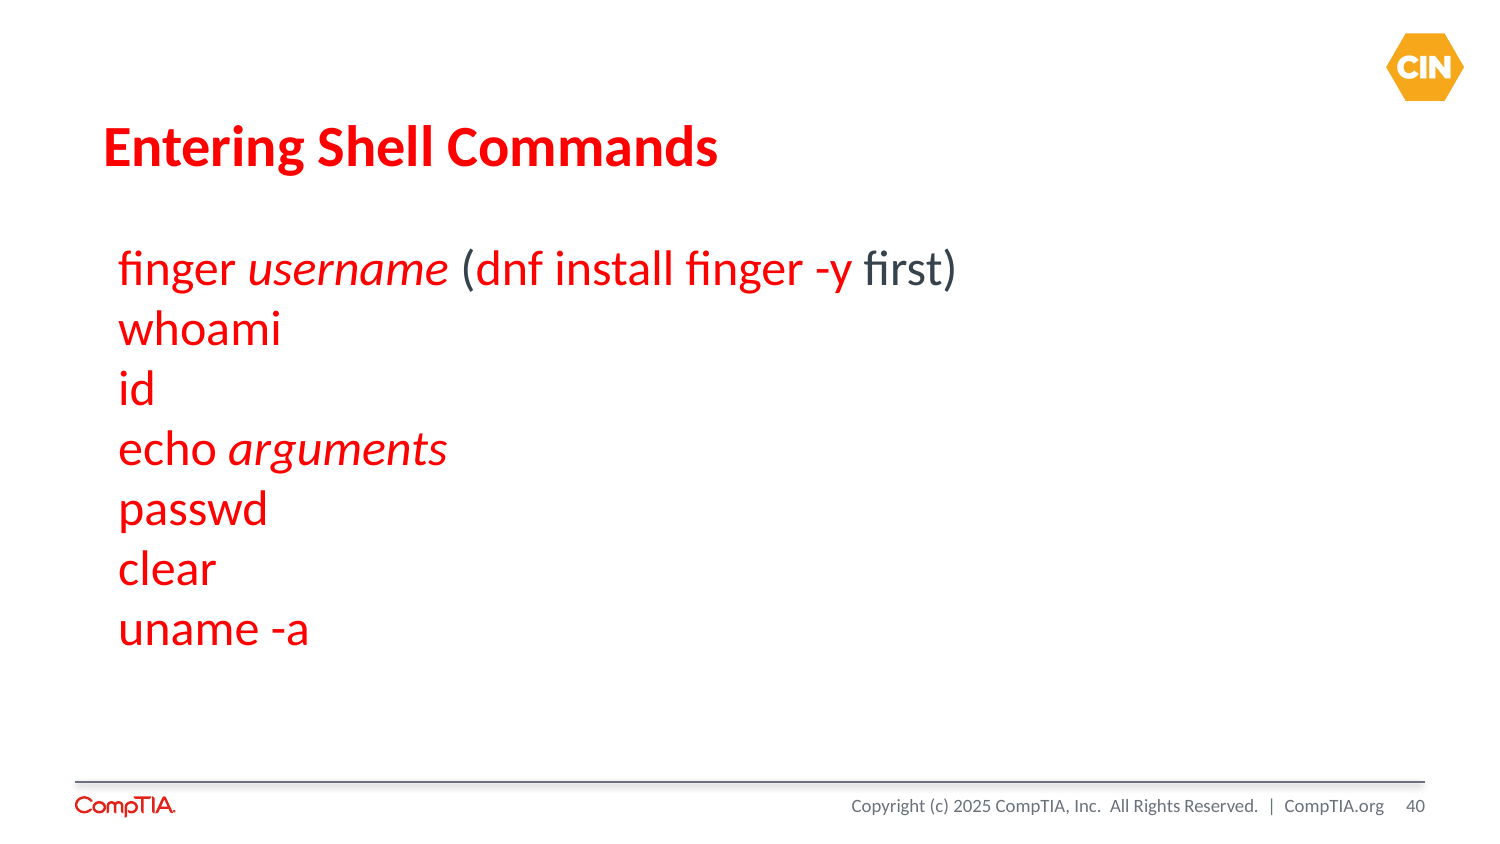

# Entering Shell Commands
finger username (dnf install finger -y first)
whoami
id
echo arguments
passwd
clear
uname -a
40